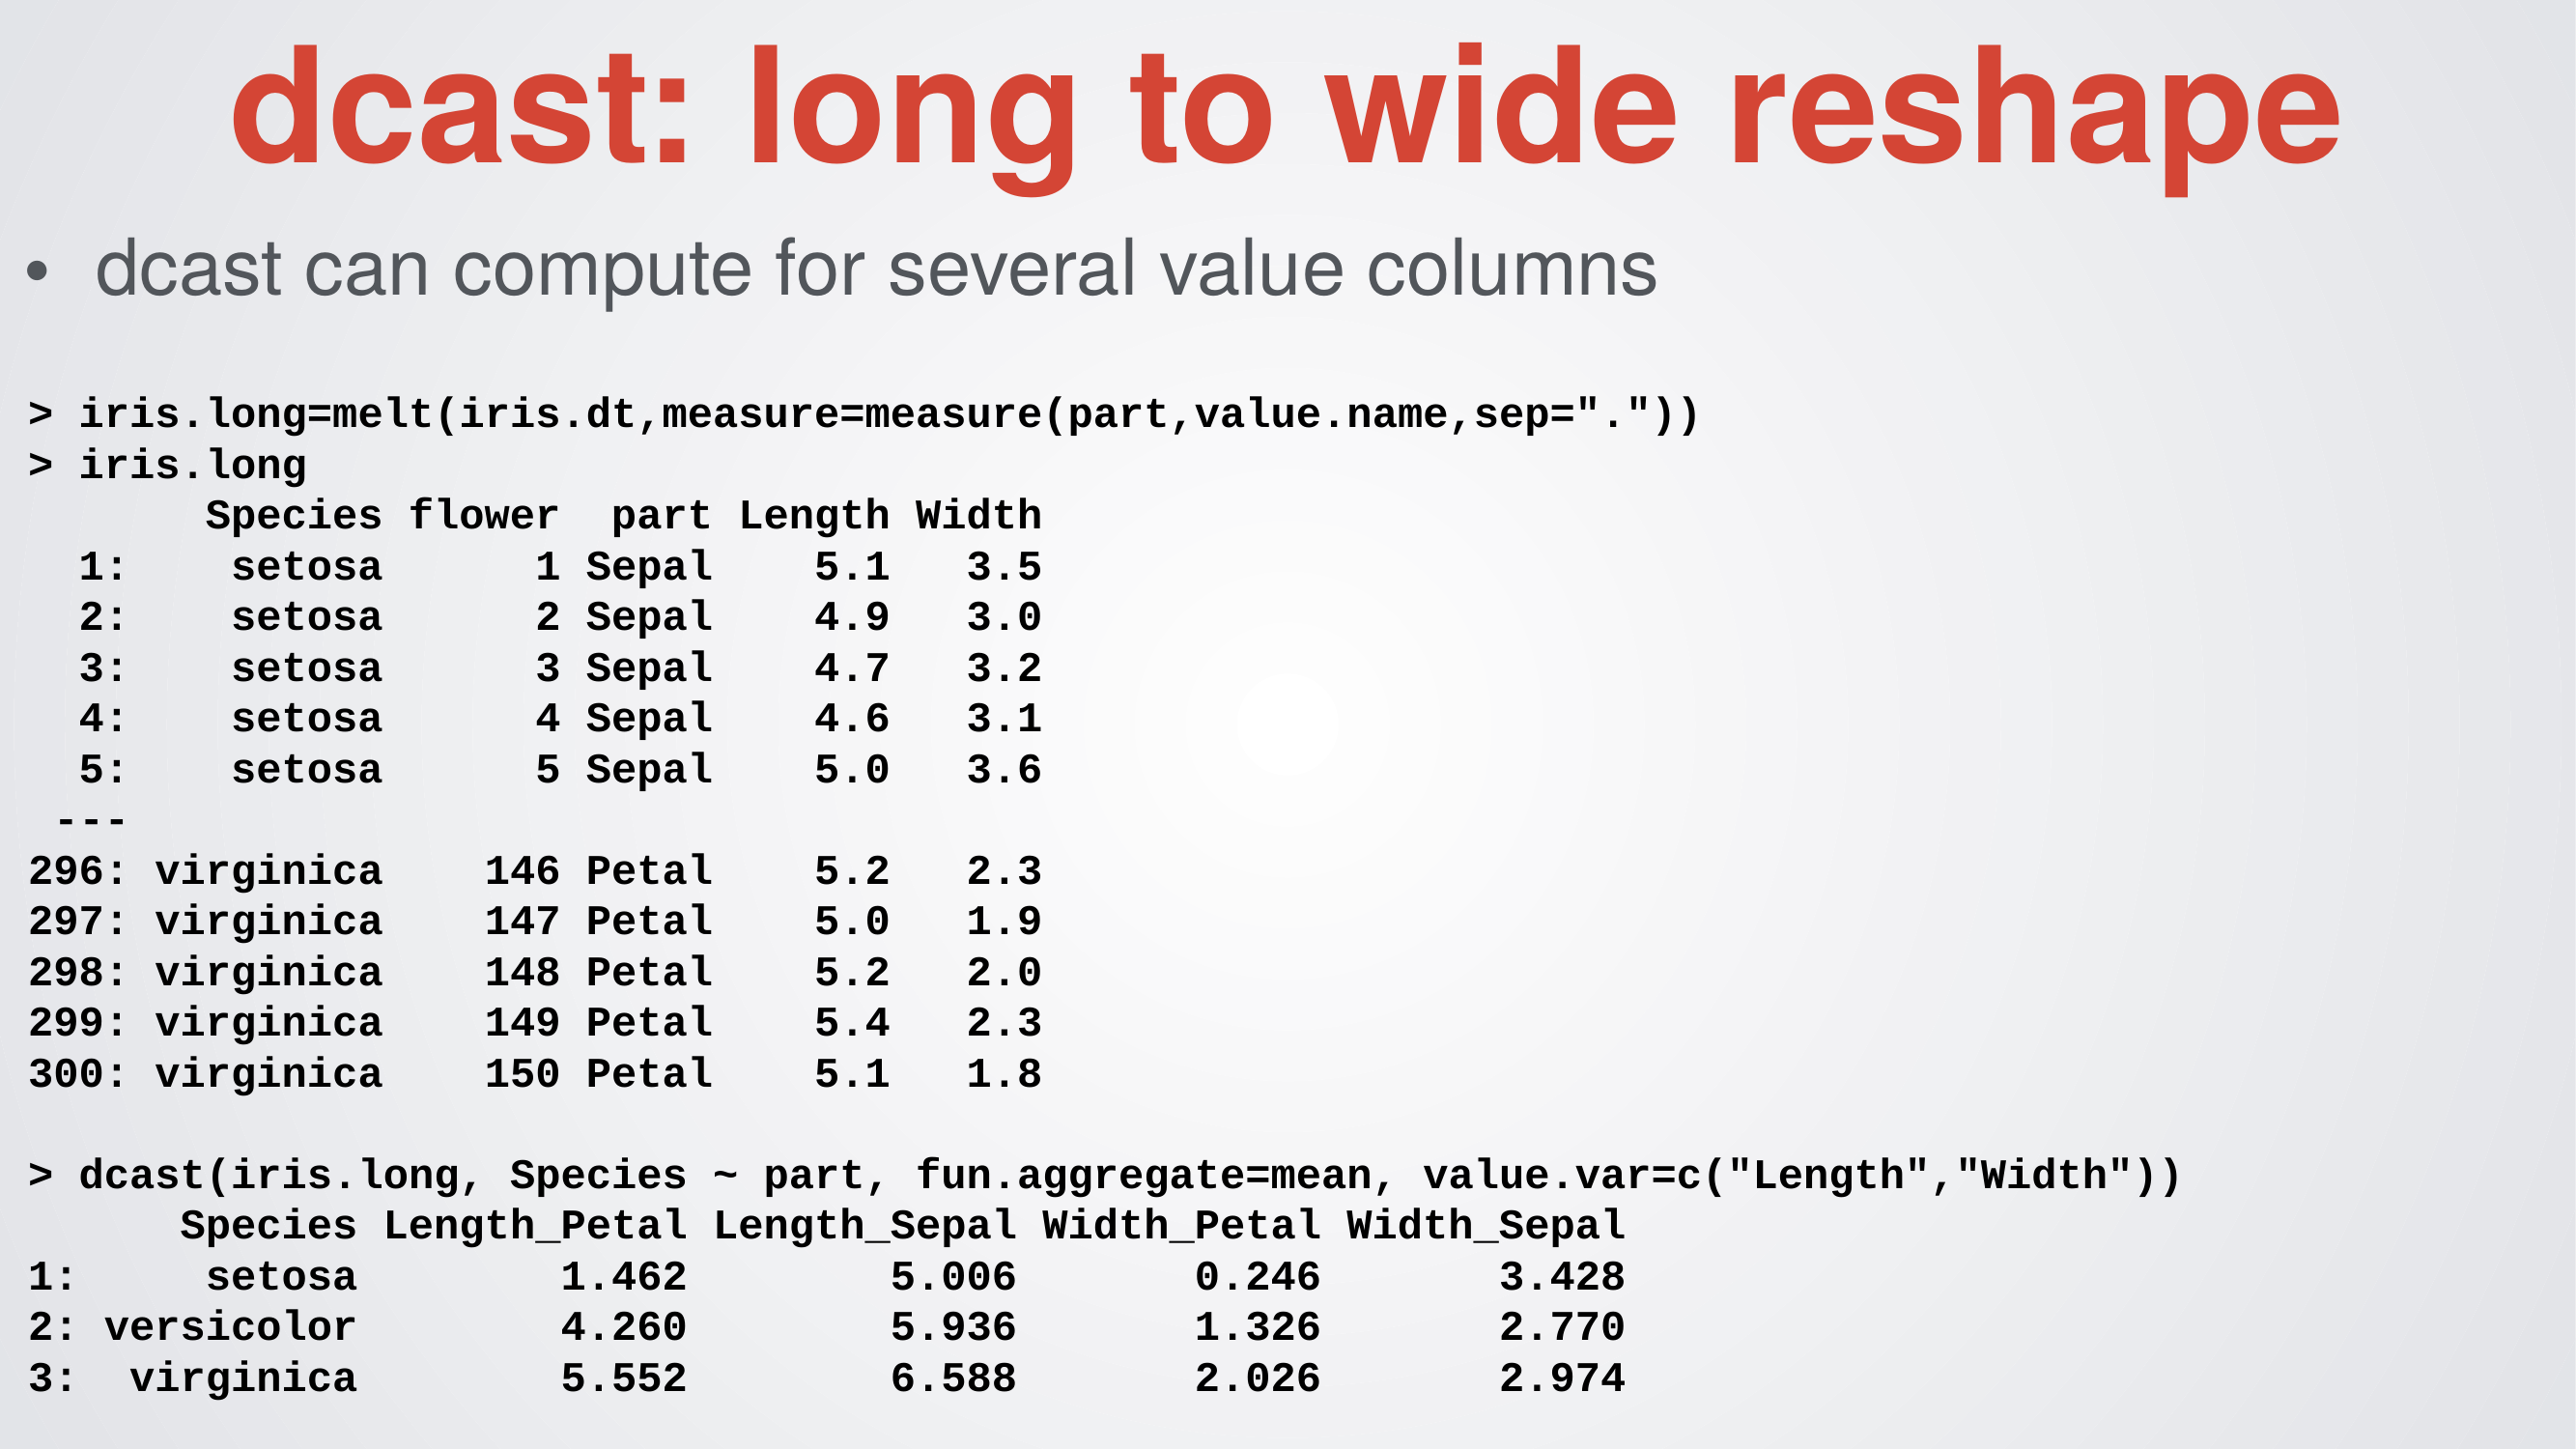

dcast: long to wide reshape
dcast can compute for several value columns
> iris.long=melt(iris.dt,measure=measure(part,value.name,sep="."))
> iris.long
       Species flower  part Length Width
  1:    setosa      1 Sepal    5.1   3.5
  2:    setosa      2 Sepal    4.9   3.0
  3:    setosa      3 Sepal    4.7   3.2
  4:    setosa      4 Sepal    4.6   3.1
  5:    setosa      5 Sepal    5.0   3.6
 ---
296: virginica    146 Petal    5.2   2.3
297: virginica    147 Petal    5.0   1.9
298: virginica    148 Petal    5.2   2.0
299: virginica    149 Petal    5.4   2.3
300: virginica    150 Petal    5.1   1.8

> dcast(iris.long, Species ~ part, fun.aggregate=mean, value.var=c("Length","Width"))
      Species Length_Petal Length_Sepal Width_Petal Width_Sepal
1:     setosa        1.462        5.006       0.246       3.428
2: versicolor        4.260        5.936       1.326       2.770
3:  virginica        5.552        6.588       2.026       2.974